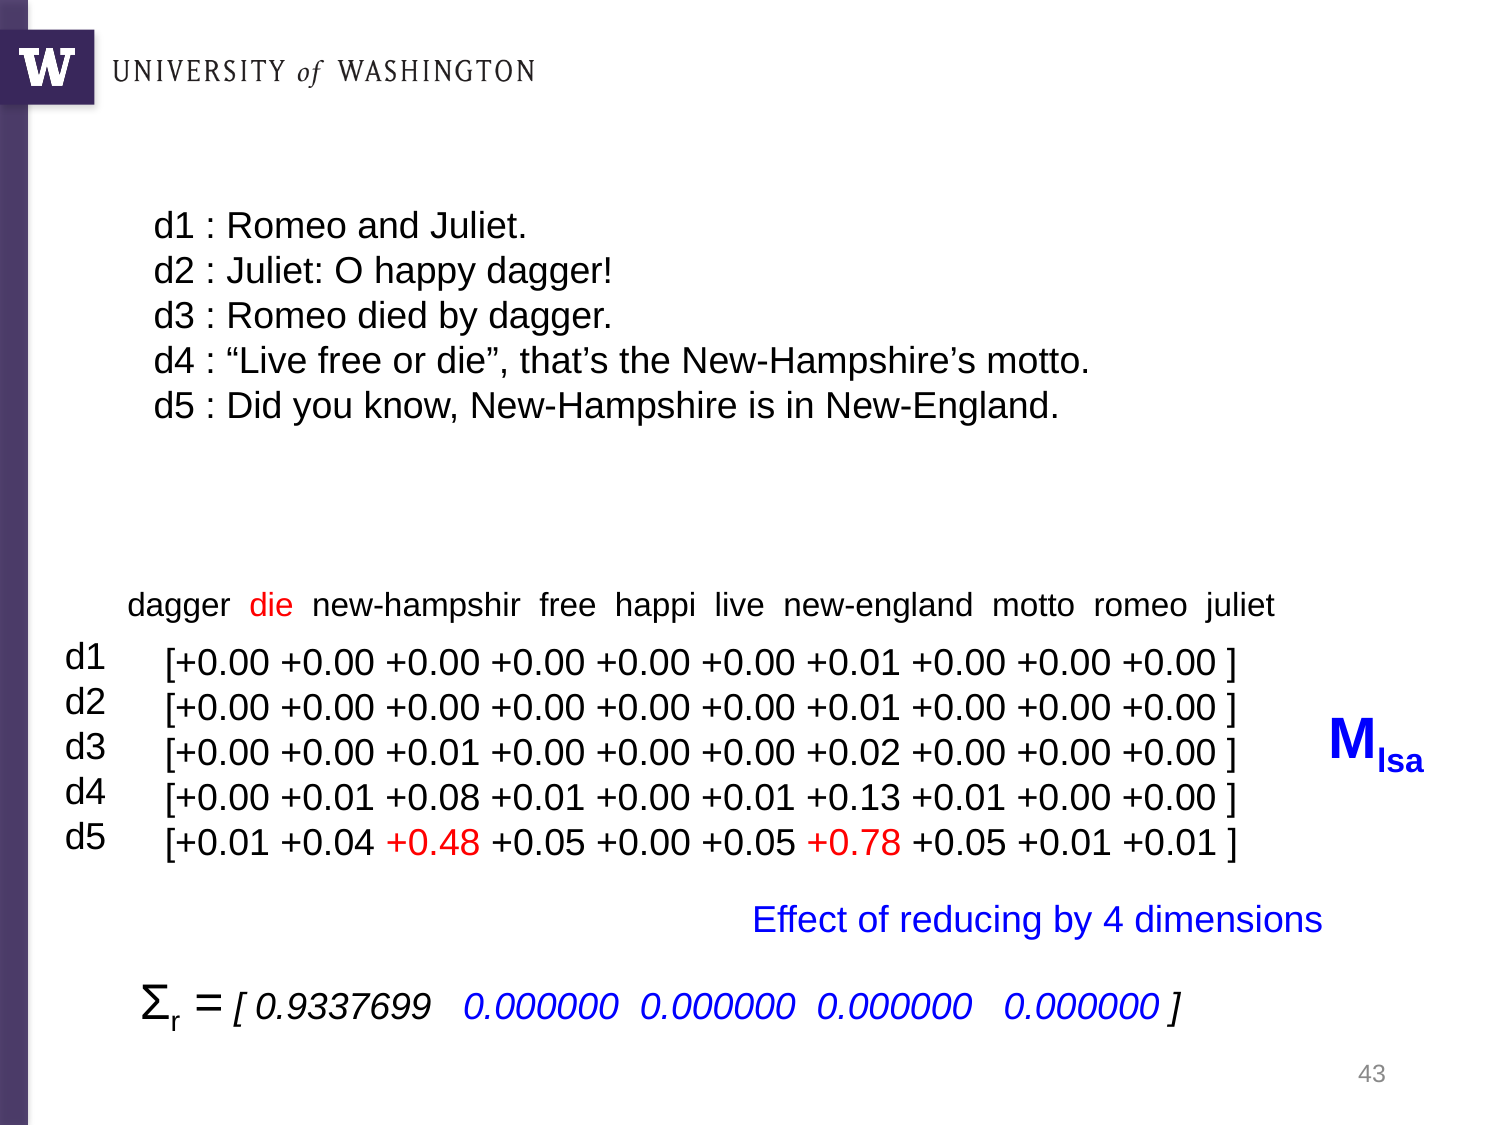

d1 : Romeo and Juliet.
d2 : Juliet: O happy dagger!
d3 : Romeo died by dagger.
d4 : “Live free or die”, that’s the New-Hampshire’s motto.
d5 : Did you know, New-Hampshire is in New-England.

[+0.00 +0.00 +0.00 +0.00 +0.00 +0.00 +0.01 +0.00 +0.00 +0.00 ]
[+0.00 +0.00 +0.00 +0.00 +0.00 +0.00 +0.01 +0.00 +0.00 +0.00 ]
[+0.00 +0.00 +0.01 +0.00 +0.00 +0.00 +0.02 +0.00 +0.00 +0.00 ]
[+0.00 +0.01 +0.08 +0.01 +0.00 +0.01 +0.13 +0.01 +0.00 +0.00 ]
[+0.01 +0.04 +0.48 +0.05 +0.00 +0.05 +0.78 +0.05 +0.01 +0.01 ]
dagger  die  new-hampshir  free  happi  live  new-england  motto  romeo  juliet
d1
d2
d3
d4
d5
Mlsa
Effect of reducing by 4 dimensions
Σr = [ 0.9337699   0.000000  0.000000  0.000000   0.000000 ]
43